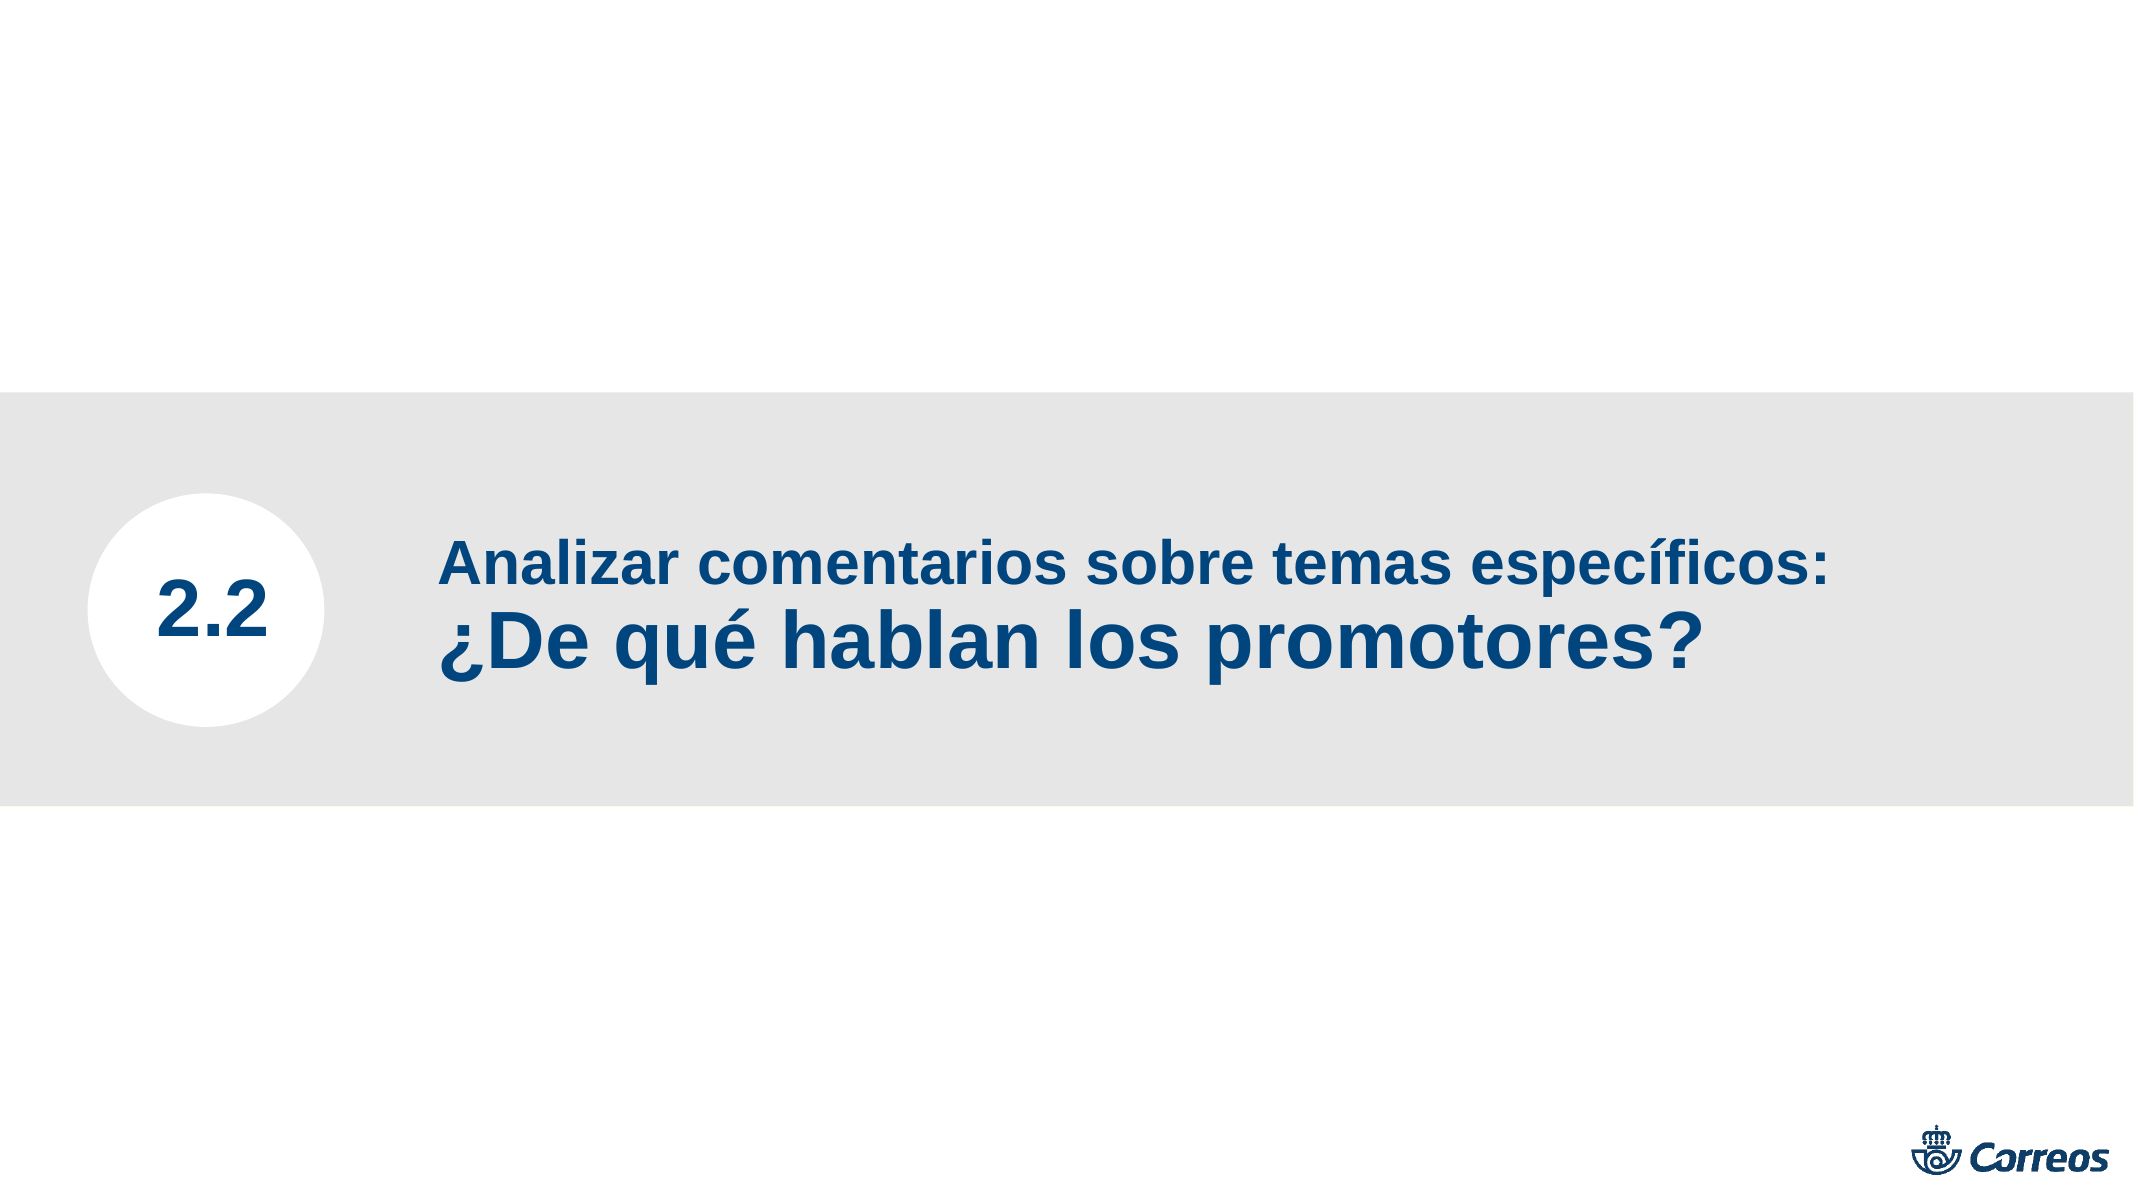

# 6

Analizar comentarios sobre temas específicos:
¿De qué hablan los promotores?
2.2